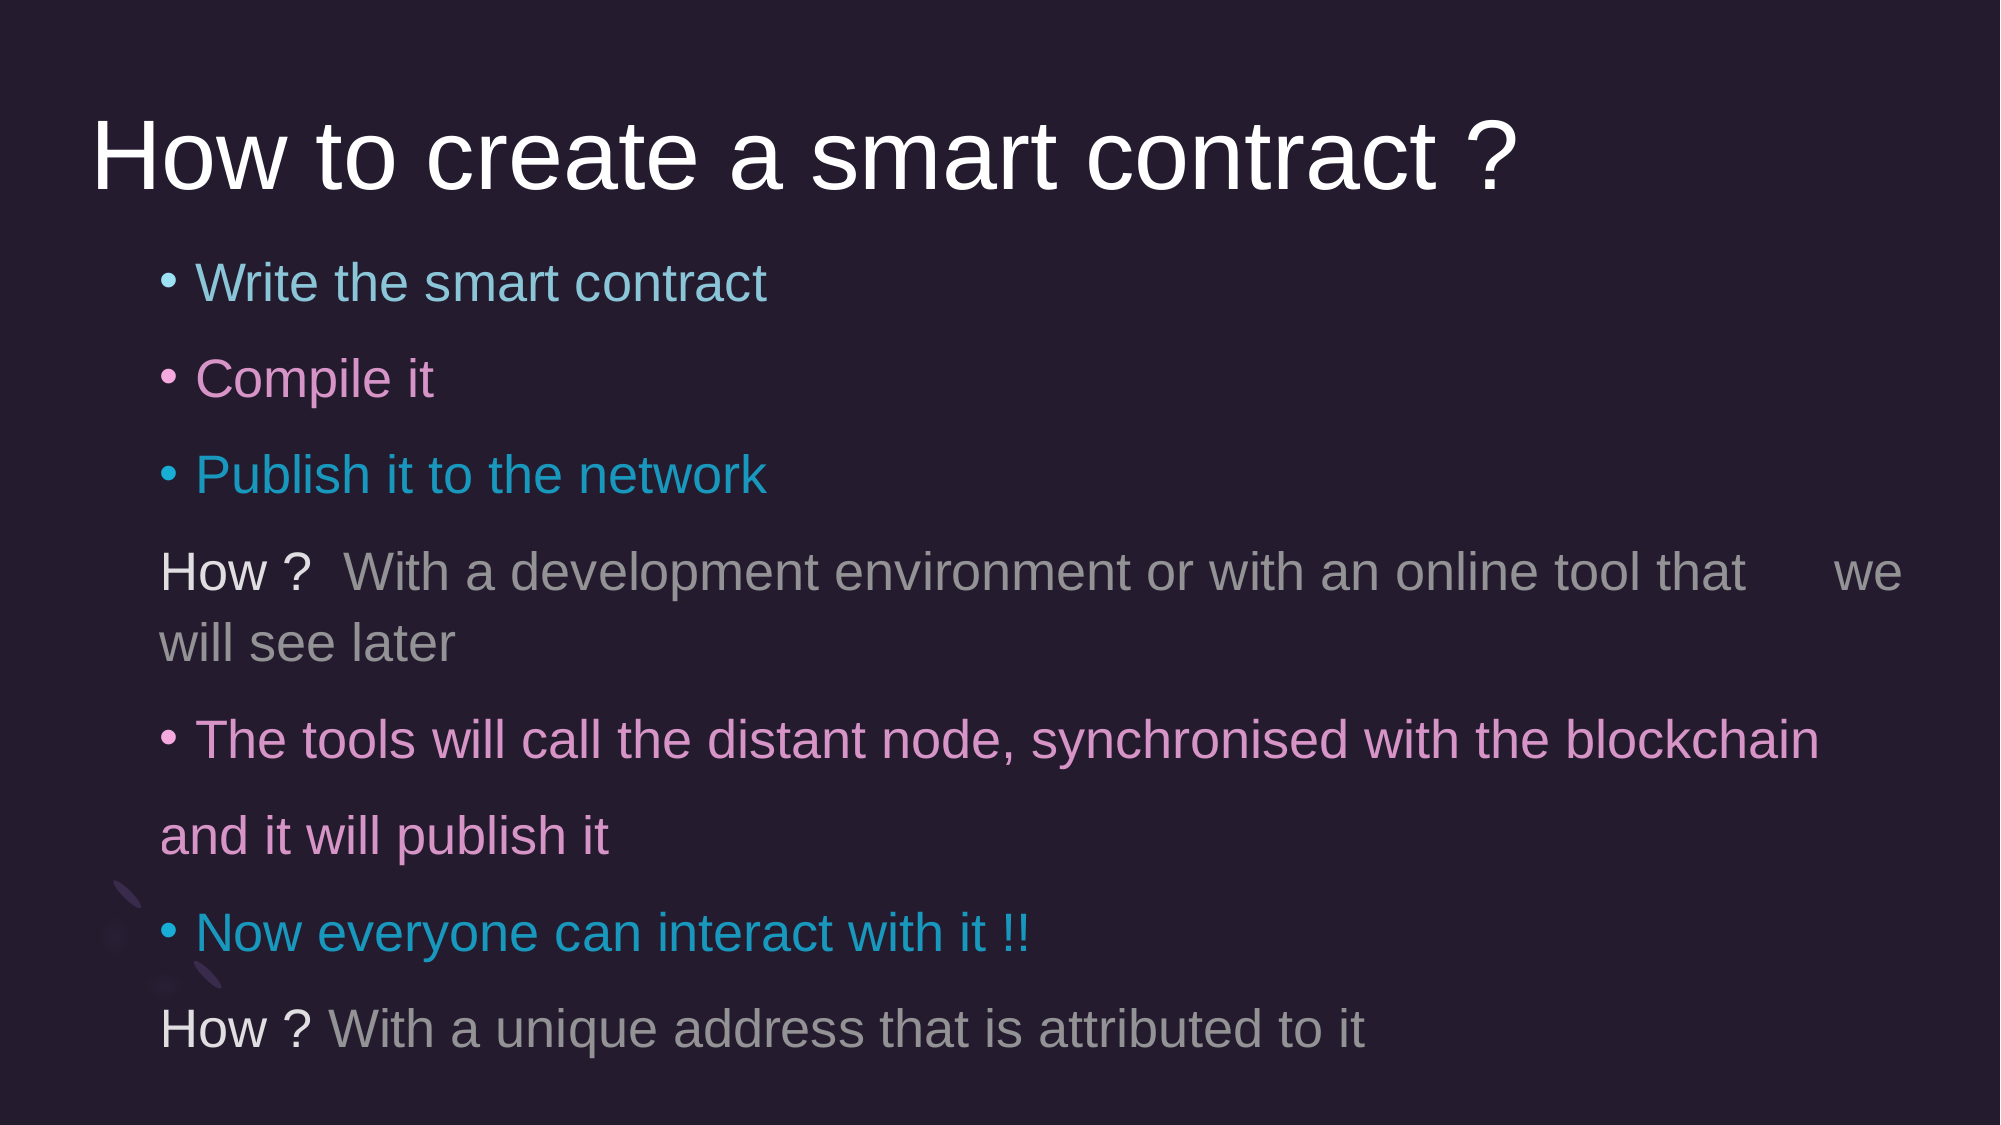

# How to create a smart contract ?
Write the smart contract
Compile it
Publish it to the network
	How ?  With a development environment or with an online tool that 			we will see later
The tools will call the distant node, synchronised with the blockchain
	and it will publish it
Now everyone can interact with it !!
	How ? With a unique address that is attributed to it